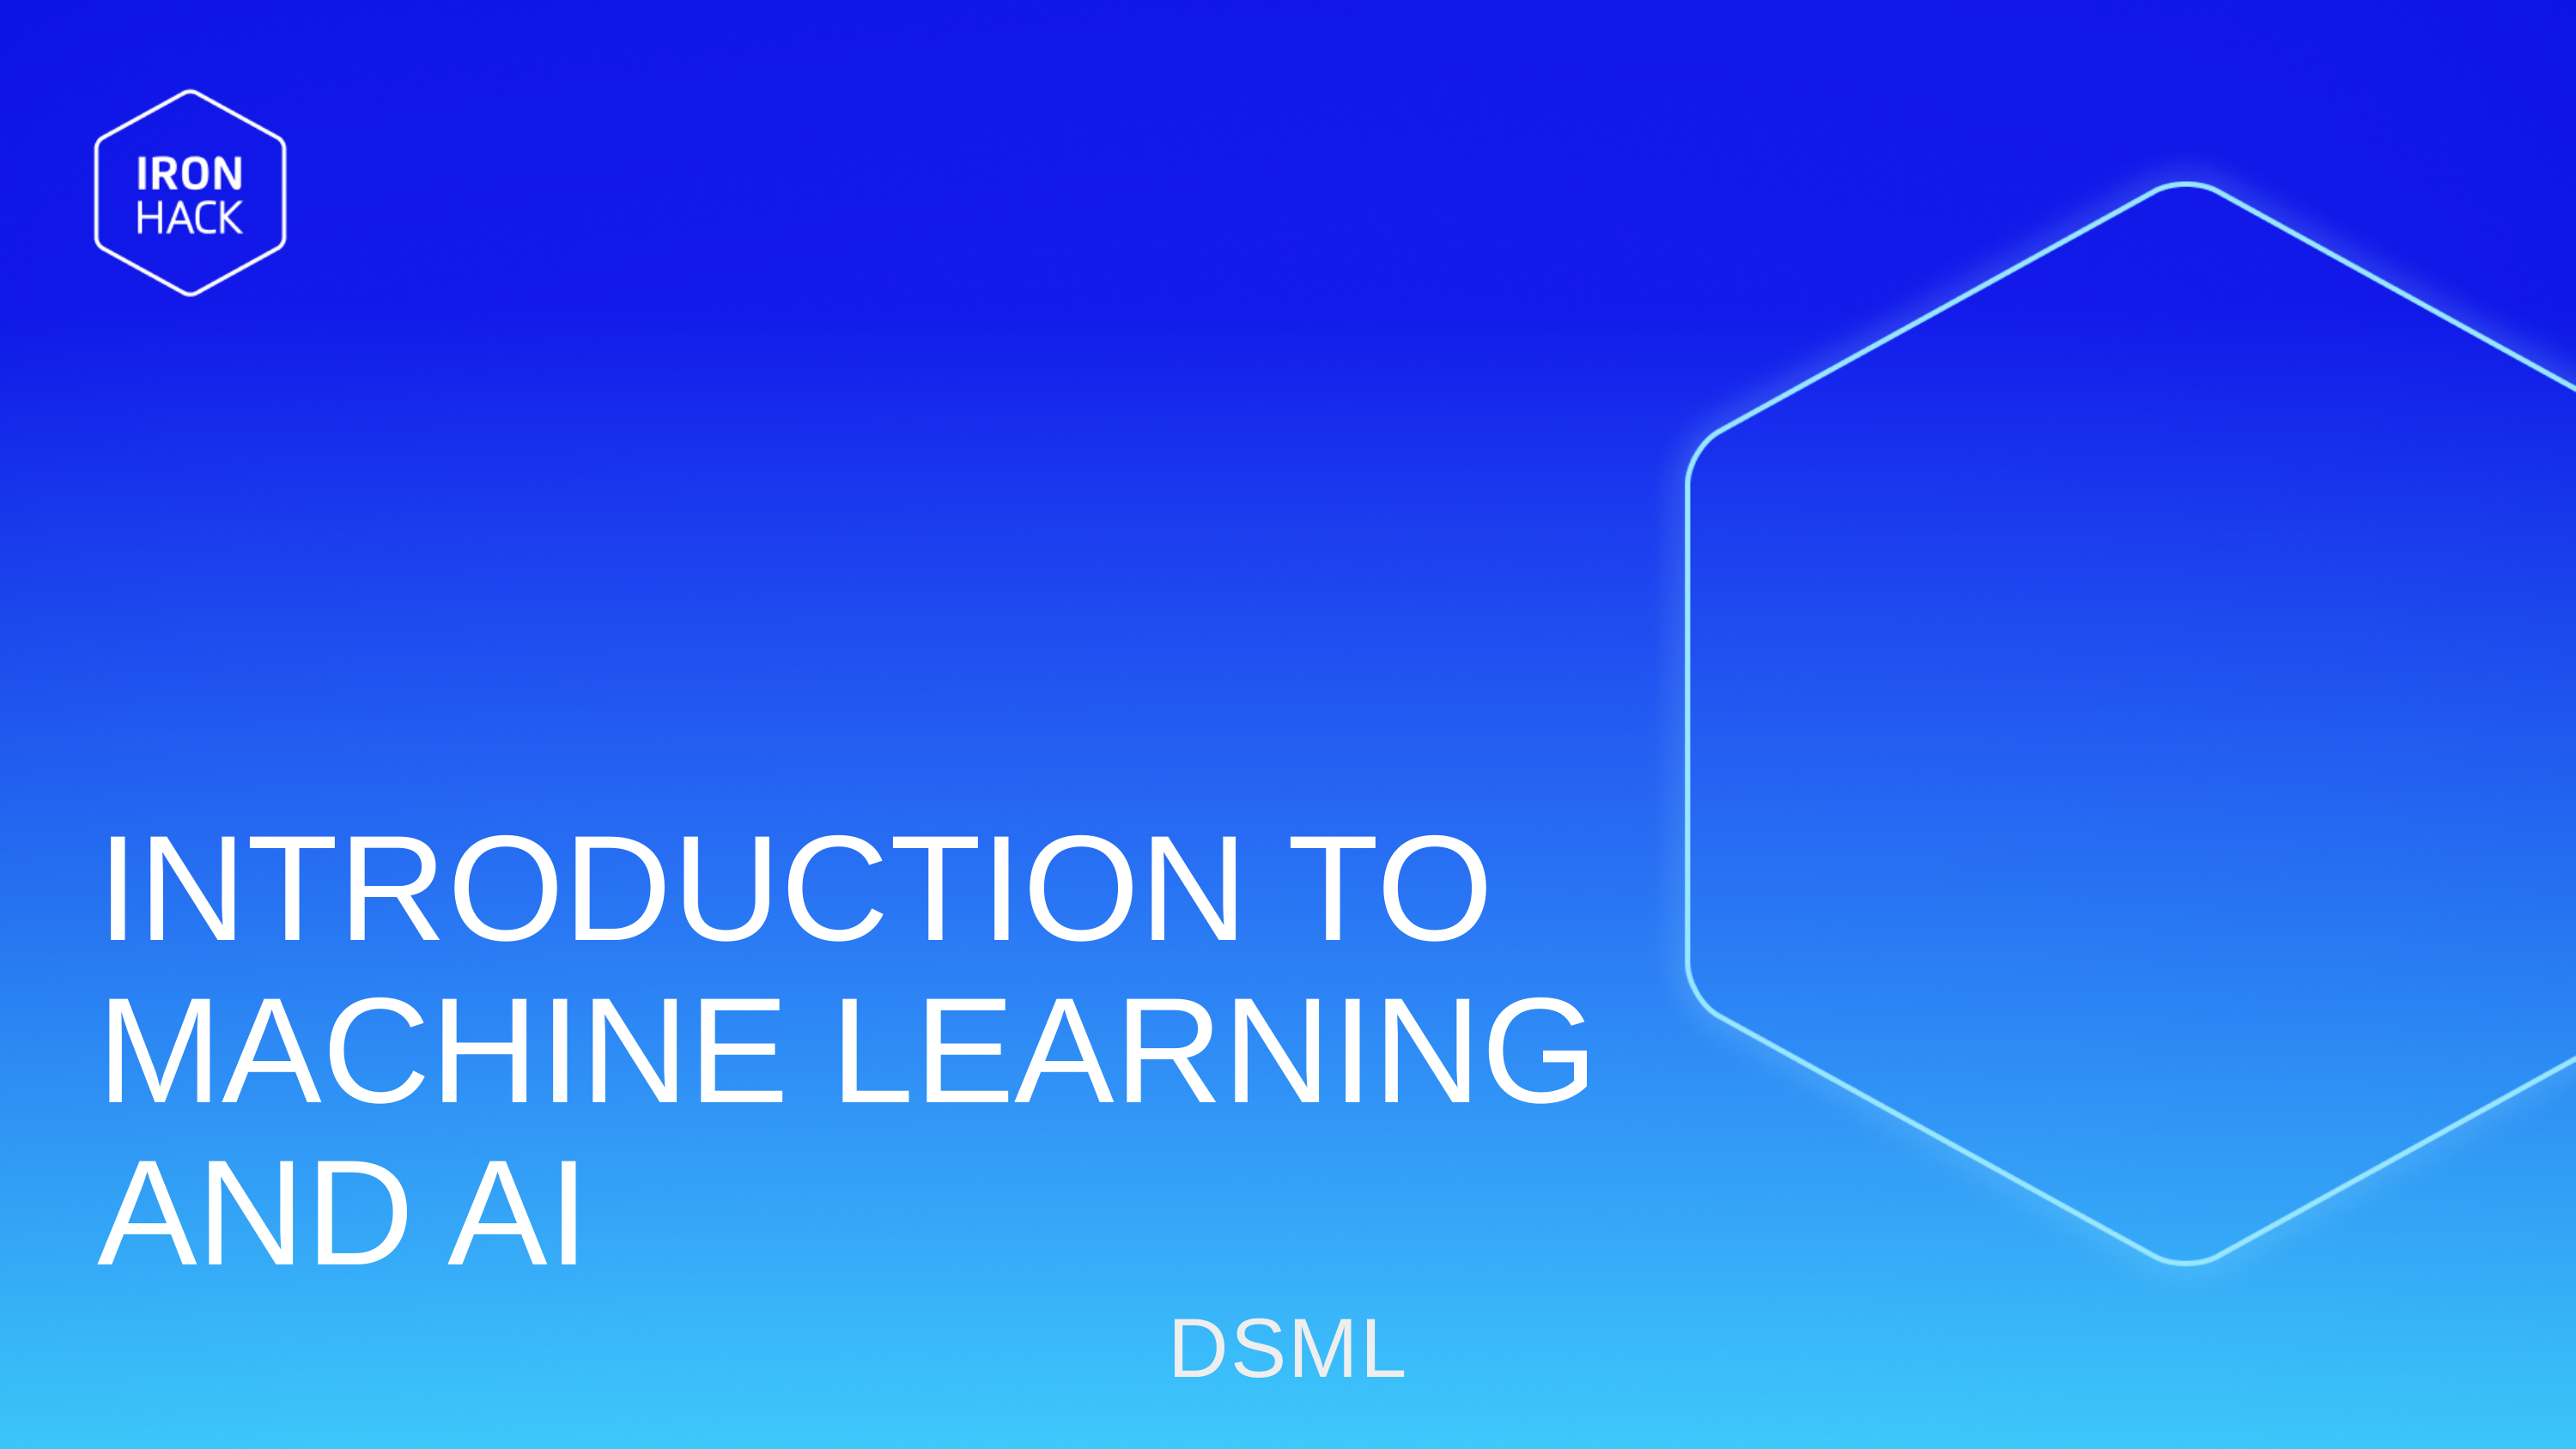

INTRODUCTION TO MACHINE LEARNING AND AI
DSML